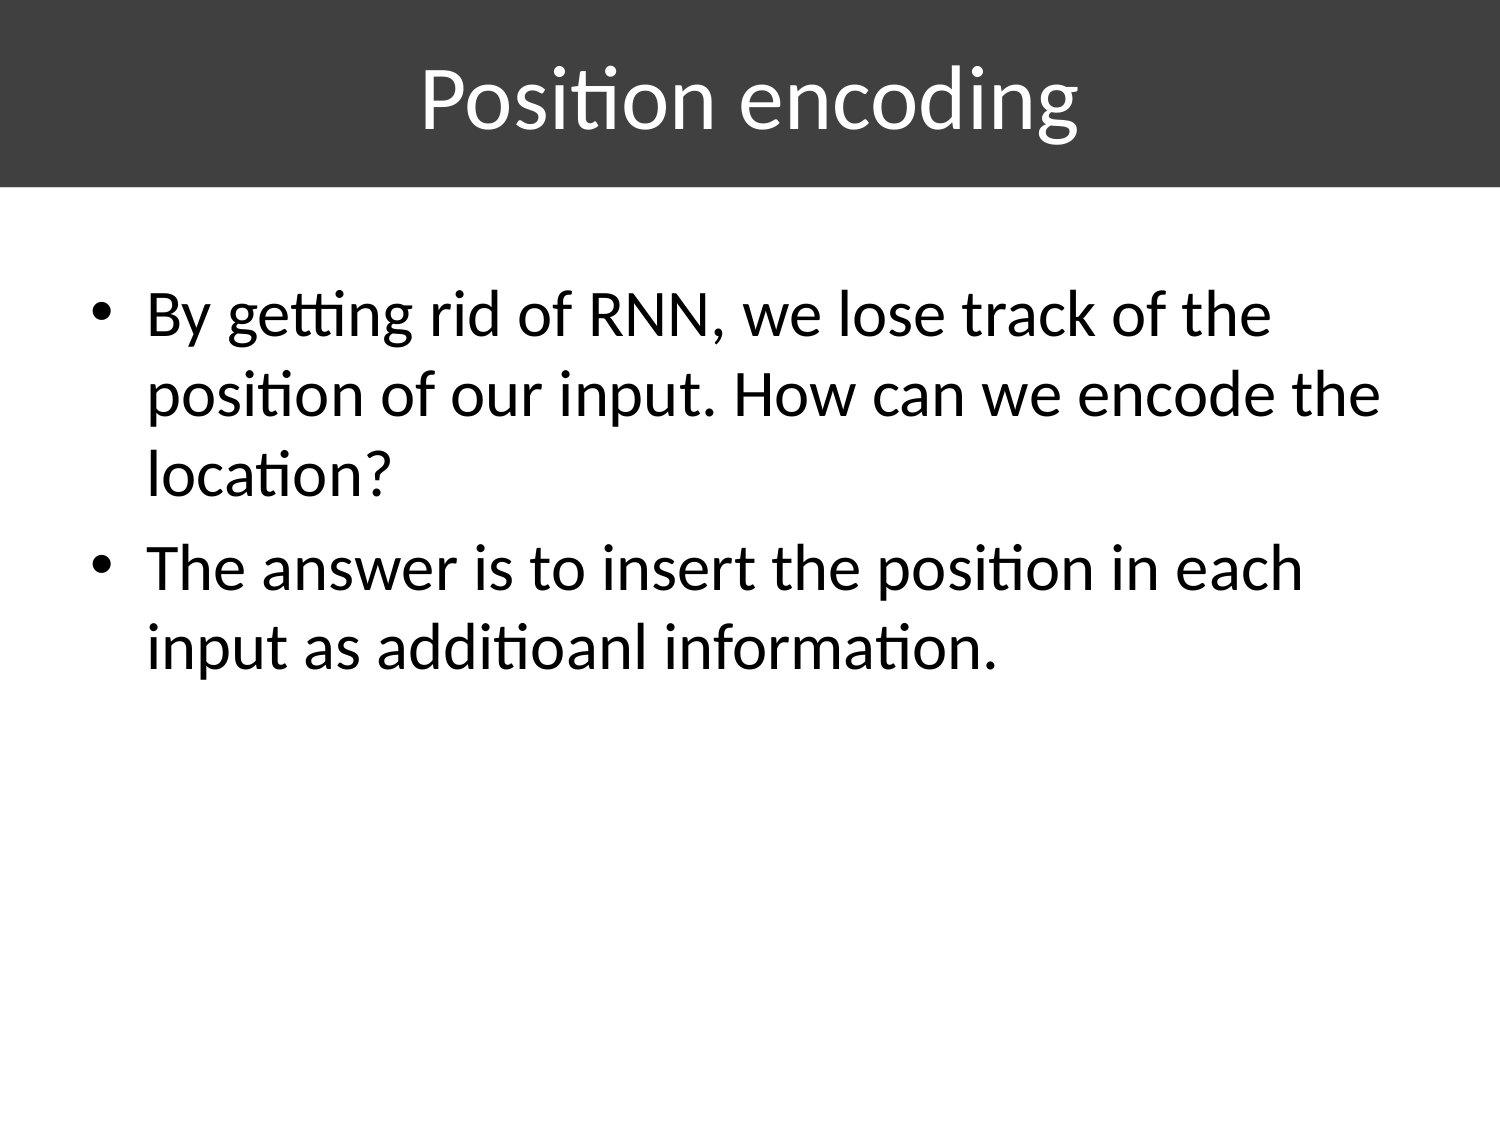

# Position encoding
By getting rid of RNN, we lose track of the position of our input. How can we encode the location?
The answer is to insert the position in each input as additioanl information.